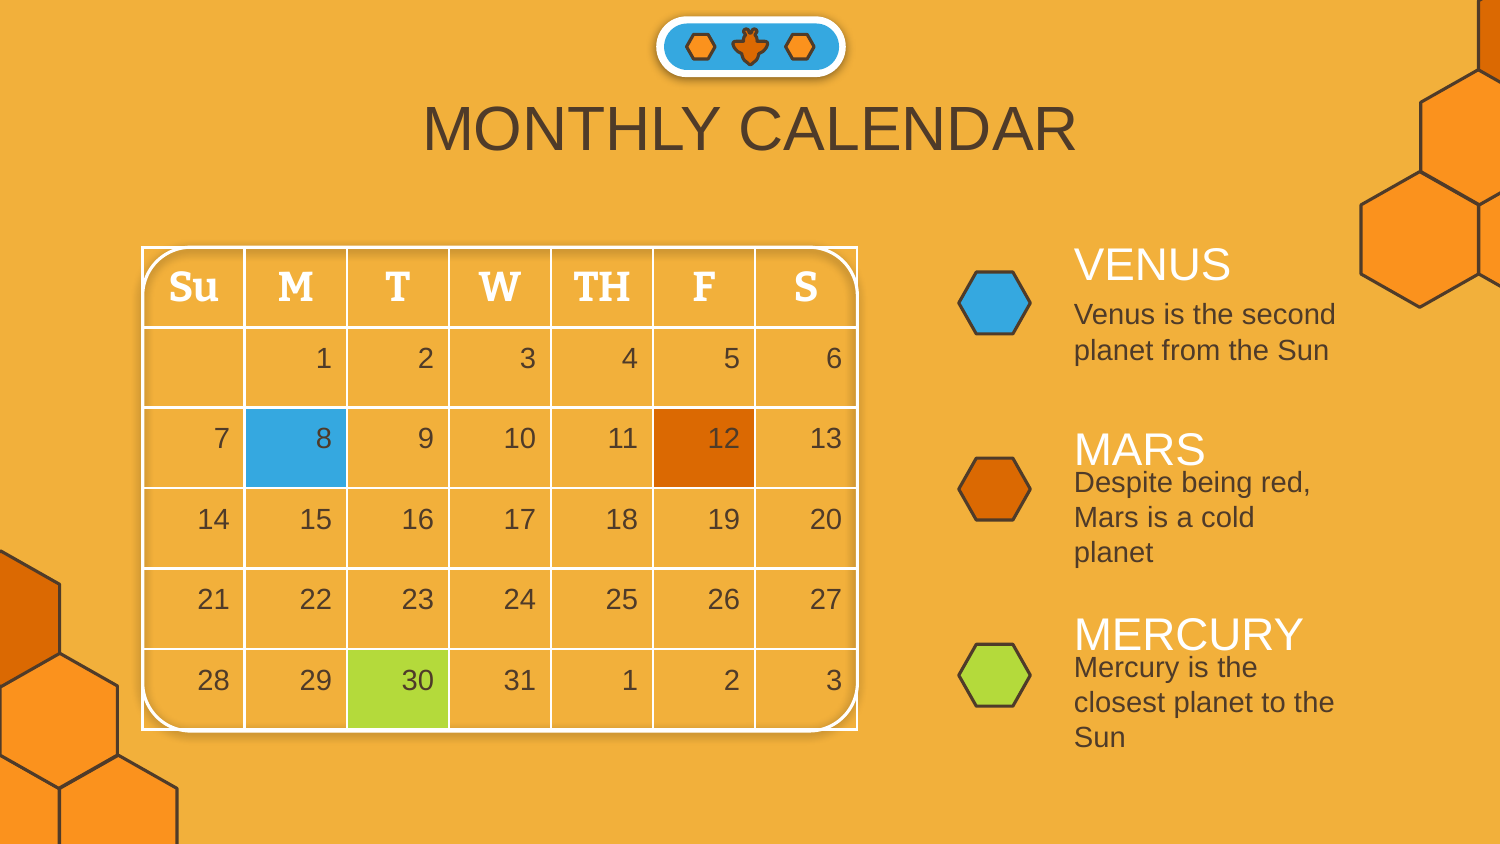

# MONTHLY CALENDAR
VENUS
| Su | M | T | W | TH | F | S |
| --- | --- | --- | --- | --- | --- | --- |
|  | 1 | 2 | 3 | 4 | 5 | 6 |
| 7 | 8 | 9 | 10 | 11 | 12 | 13 |
| 14 | 15 | 16 | 17 | 18 | 19 | 20 |
| 21 | 22 | 23 | 24 | 25 | 26 | 27 |
| 28 | 29 | 30 | 31 | 1 | 2 | 3 |

Venus is the second planet from the Sun
MARS

Despite being red, Mars is a cold planet
MERCURY

Mercury is the closest planet to the Sun